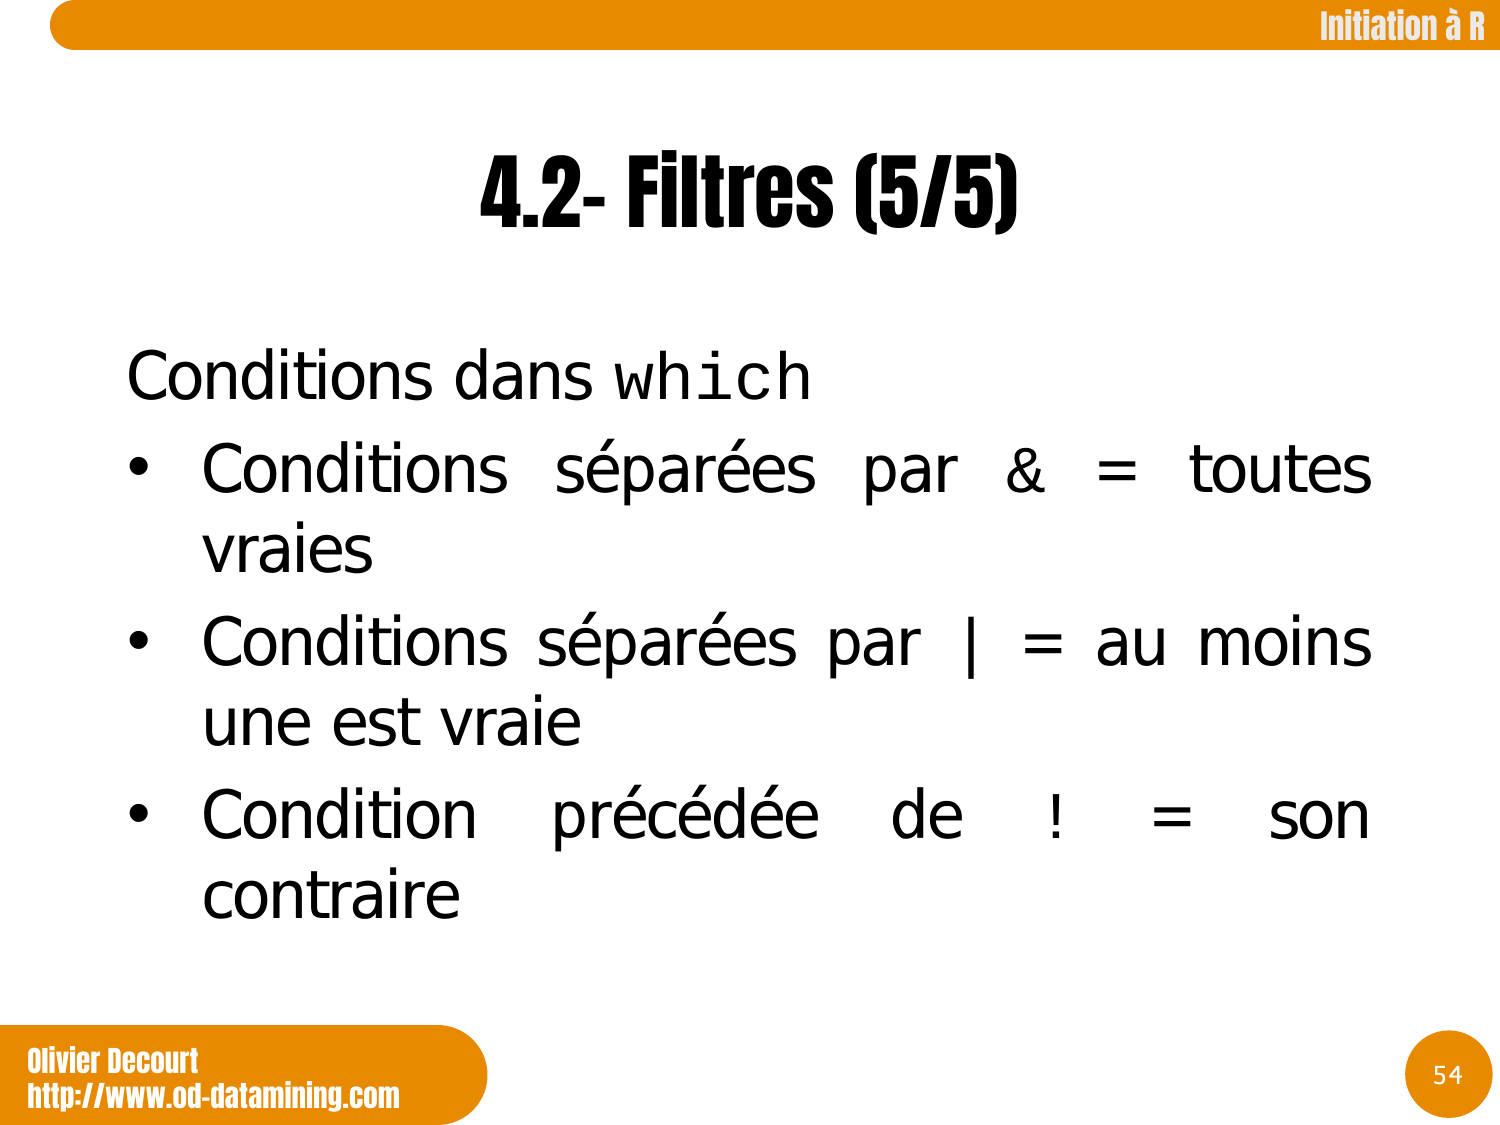

# 4.2- Filtres (5/5)
Conditions dans which
Conditions séparées par & = toutes vraies
Conditions séparées par | = au moins une est vraie
Condition précédée de ! = son contraire